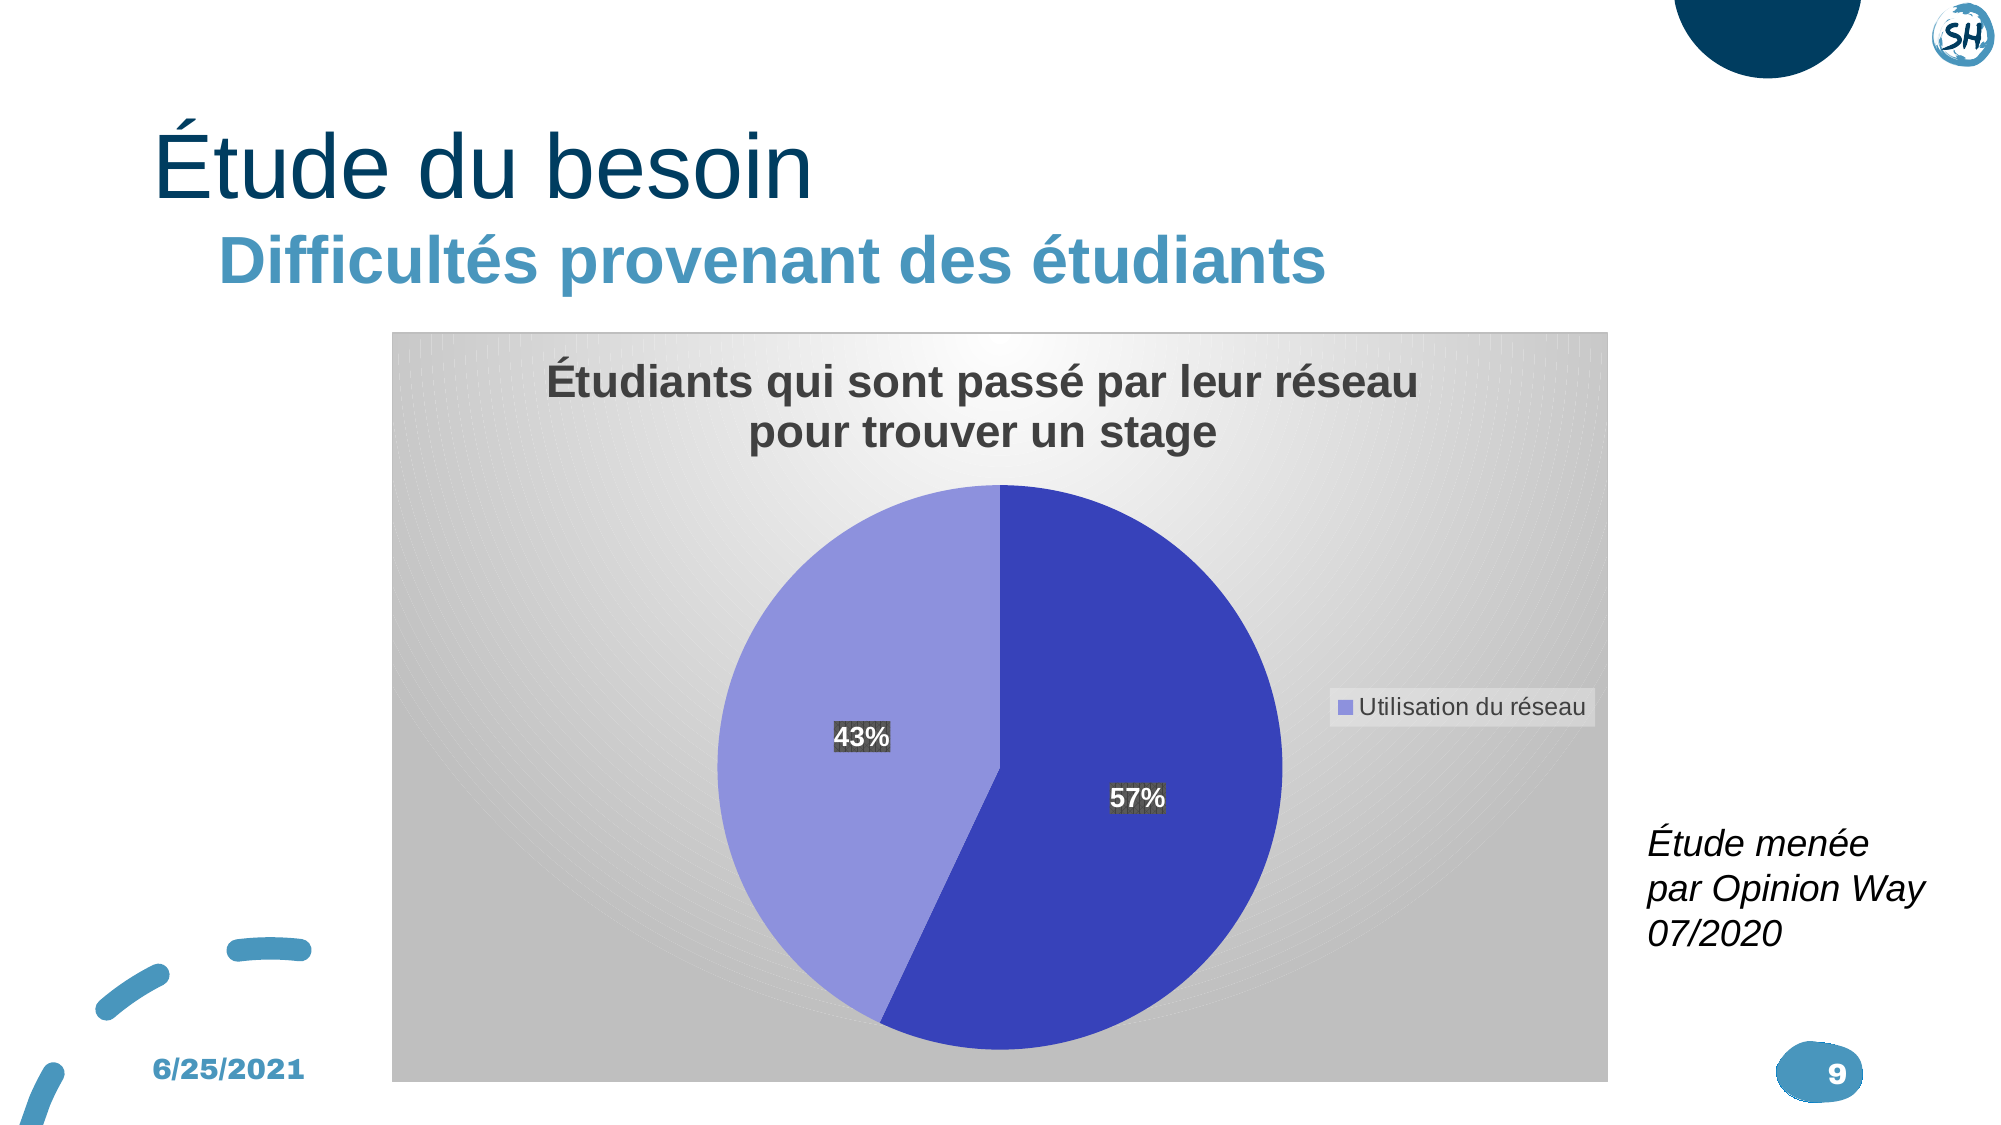

# Étude du besoin
Difficultés provenant des étudiants

### Chart

| Category |
|---|

### Chart: Étudiants qui sont passé par leur réseau pour trouver un stage

| Category | Ventes |
|---|---|
| Conseillé | 57.0 |
| Utilisation du réseau | 43.0 |
Étude menée par Opinion Way 07/2020
6/25/2021
9